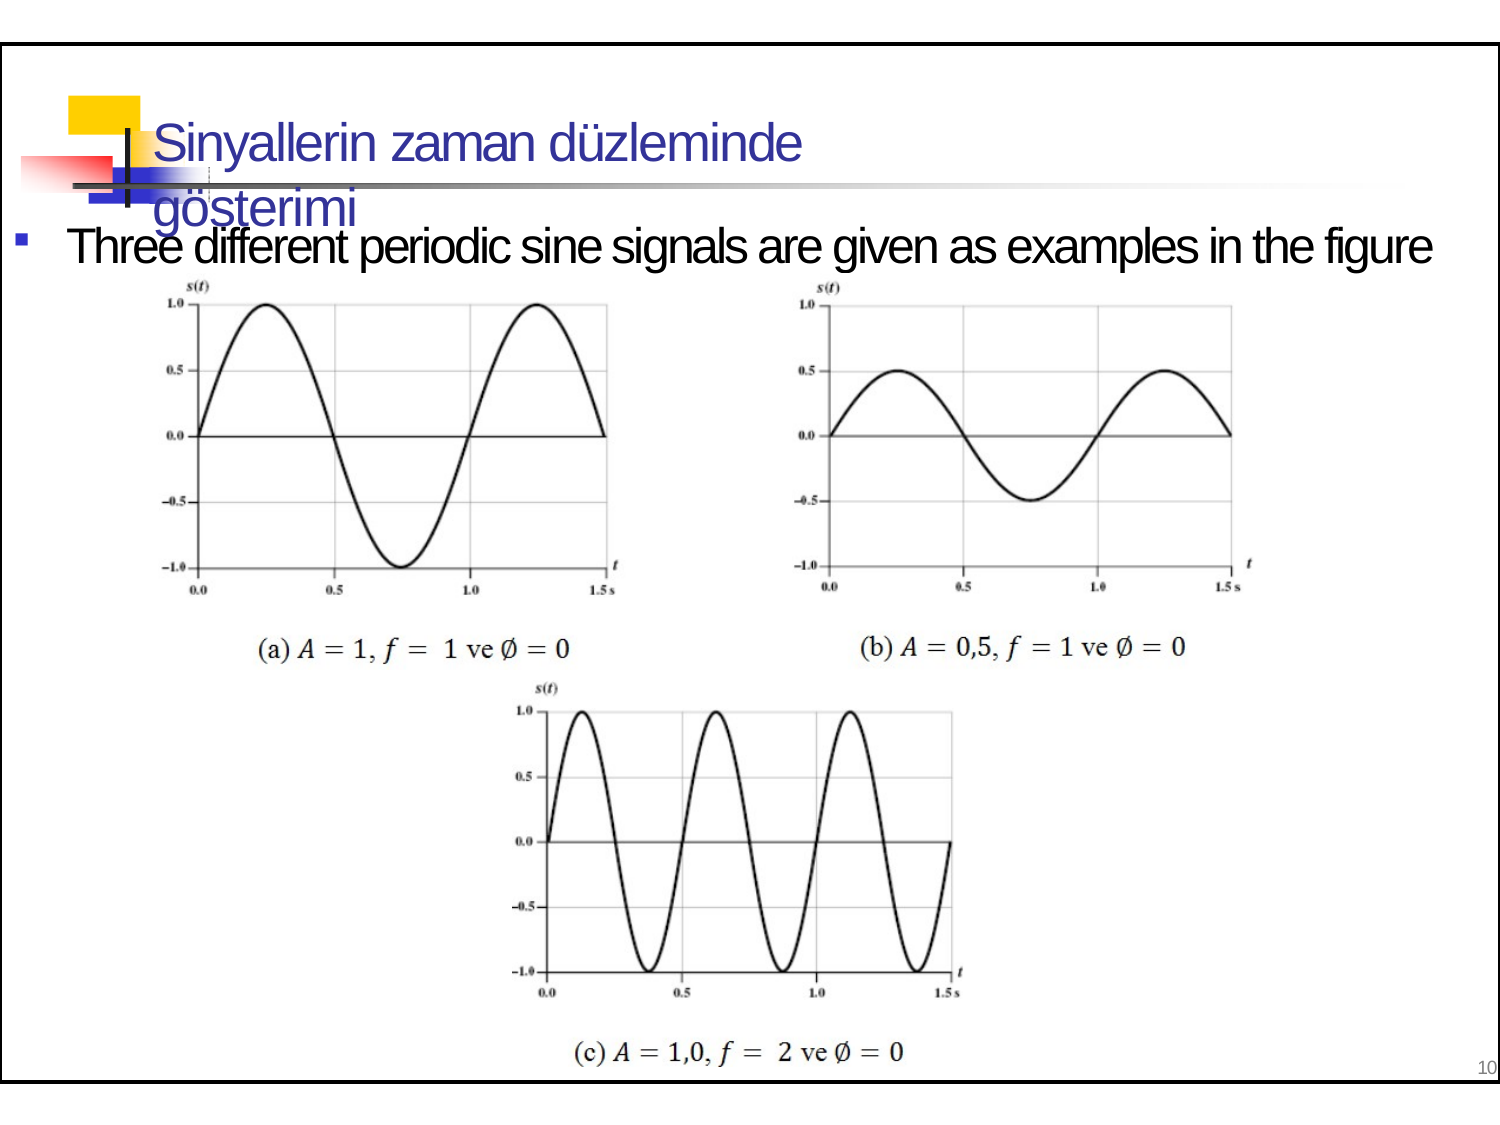

# Sinyallerin zaman düzleminde gösterimi

Three different periodic sine signals are given as examples in the figure
10